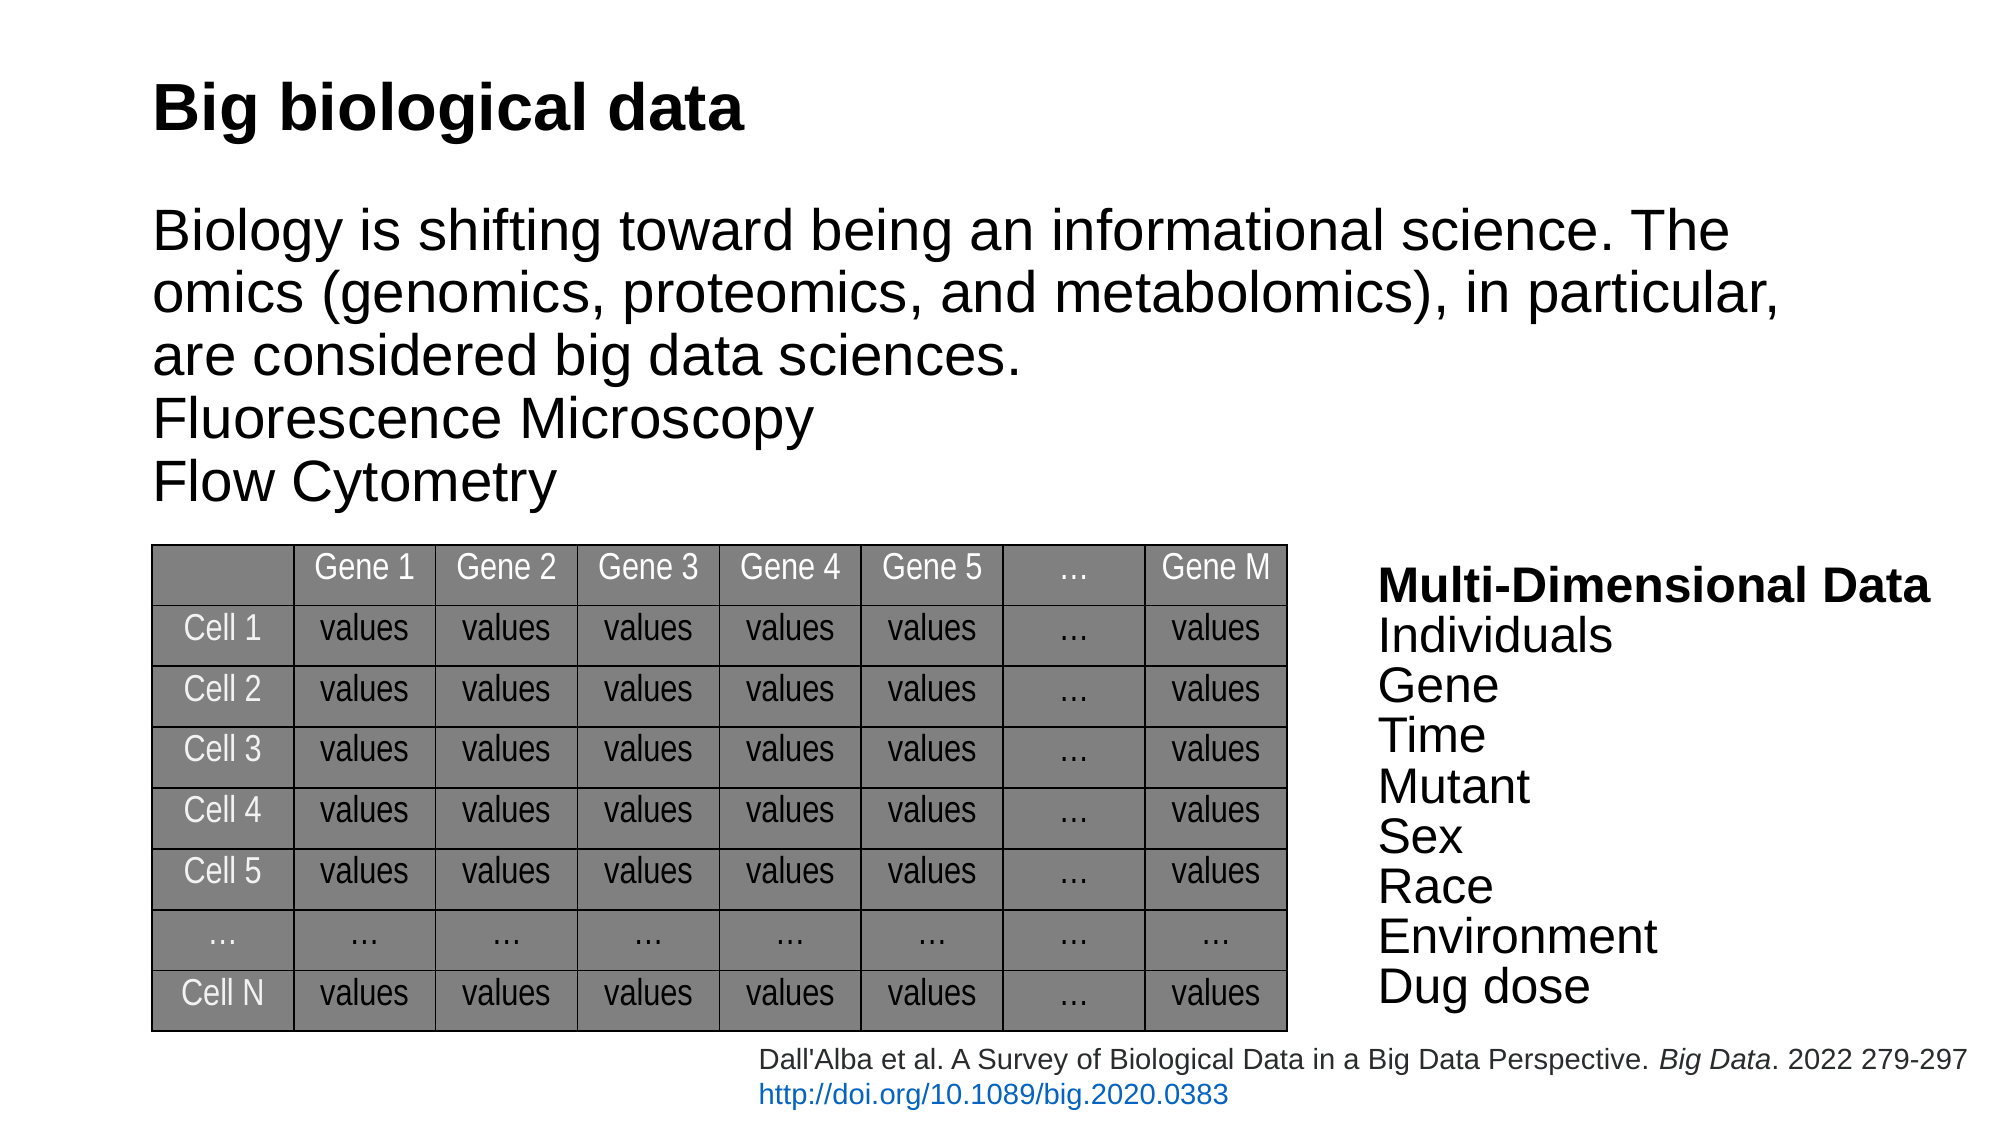

# Big biological data
Biology is shifting toward being an informational science. The omics (genomics, proteomics, and metabolomics), in particular, are considered big data sciences.
Fluorescence Microscopy
Flow Cytometry
|  | Gene 1 | Gene 2 | Gene 3 | Gene 4 | Gene 5 | … | Gene M |
| --- | --- | --- | --- | --- | --- | --- | --- |
| Cell 1 | values | values | values | values | values | … | values |
| Cell 2 | values | values | values | values | values | … | values |
| Cell 3 | values | values | values | values | values | … | values |
| Cell 4 | values | values | values | values | values | … | values |
| Cell 5 | values | values | values | values | values | … | values |
| … | … | … | … | … | … | … | … |
| Cell N | values | values | values | values | values | … | values |
Multi-Dimensional Data Individuals
Gene
Time
Mutant
Sex
Race
Environment
Dug dose
Dall'Alba et al. A Survey of Biological Data in a Big Data Perspective. Big Data. 2022 279-297 http://doi.org/10.1089/big.2020.0383